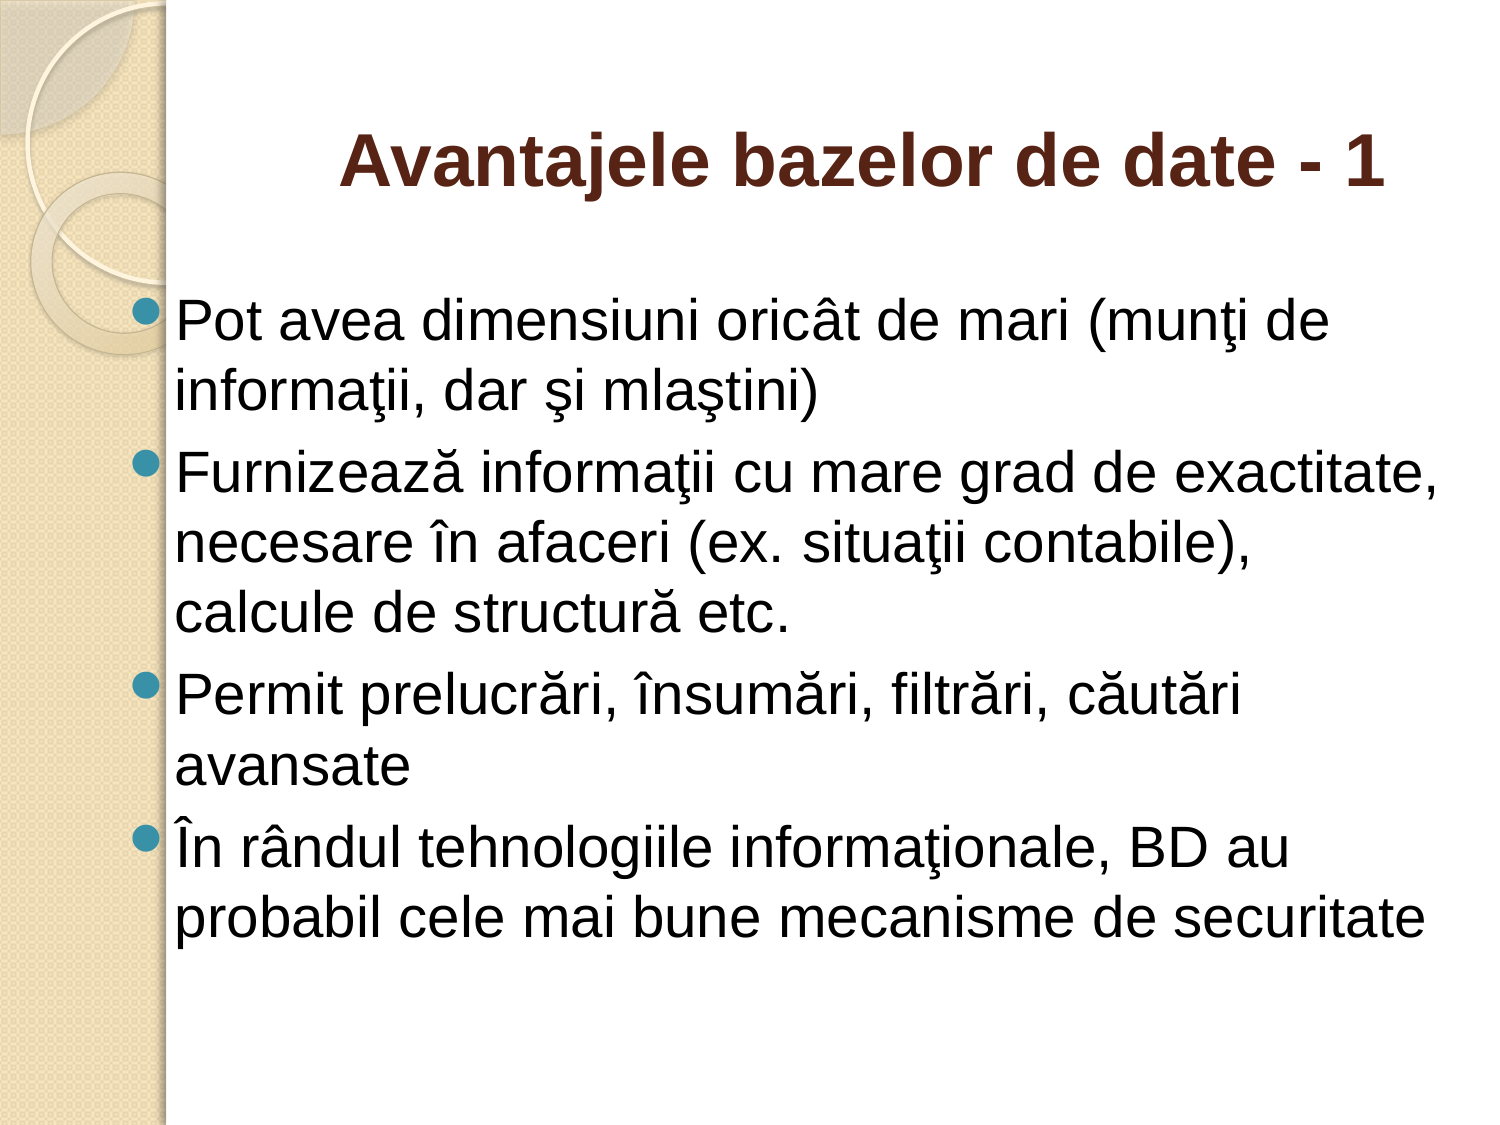

# Avantajele bazelor de date - 1
Pot avea dimensiuni oricât de mari (munţi de informaţii, dar şi mlaştini)
Furnizează informaţii cu mare grad de exactitate, necesare în afaceri (ex. situaţii contabile), calcule de structură etc.
Permit prelucrări, însumări, filtrări, căutări avansate
În rândul tehnologiile informaţionale, BD au probabil cele mai bune mecanisme de securitate